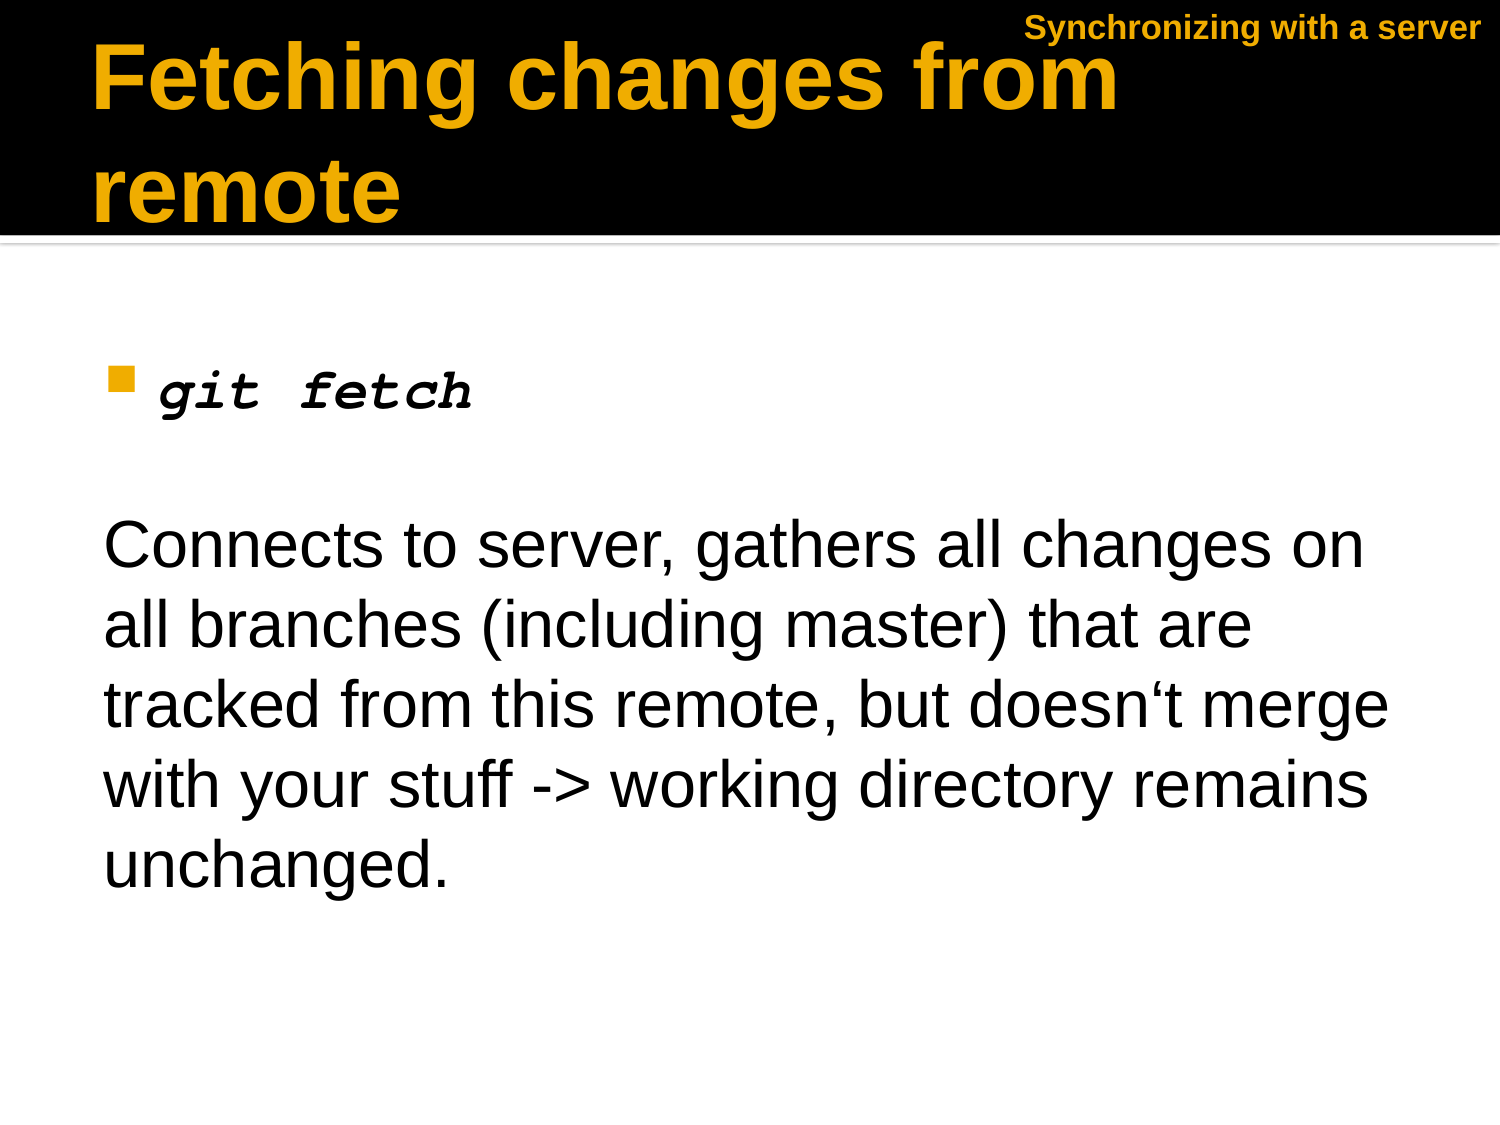

Synchronizing with a server
# Fetching changes from remote
git fetch

Connects to server, gathers all changes on all branches (including master) that are tracked from this remote, but doesn‘t merge with your stuff -> working directory remains unchanged.